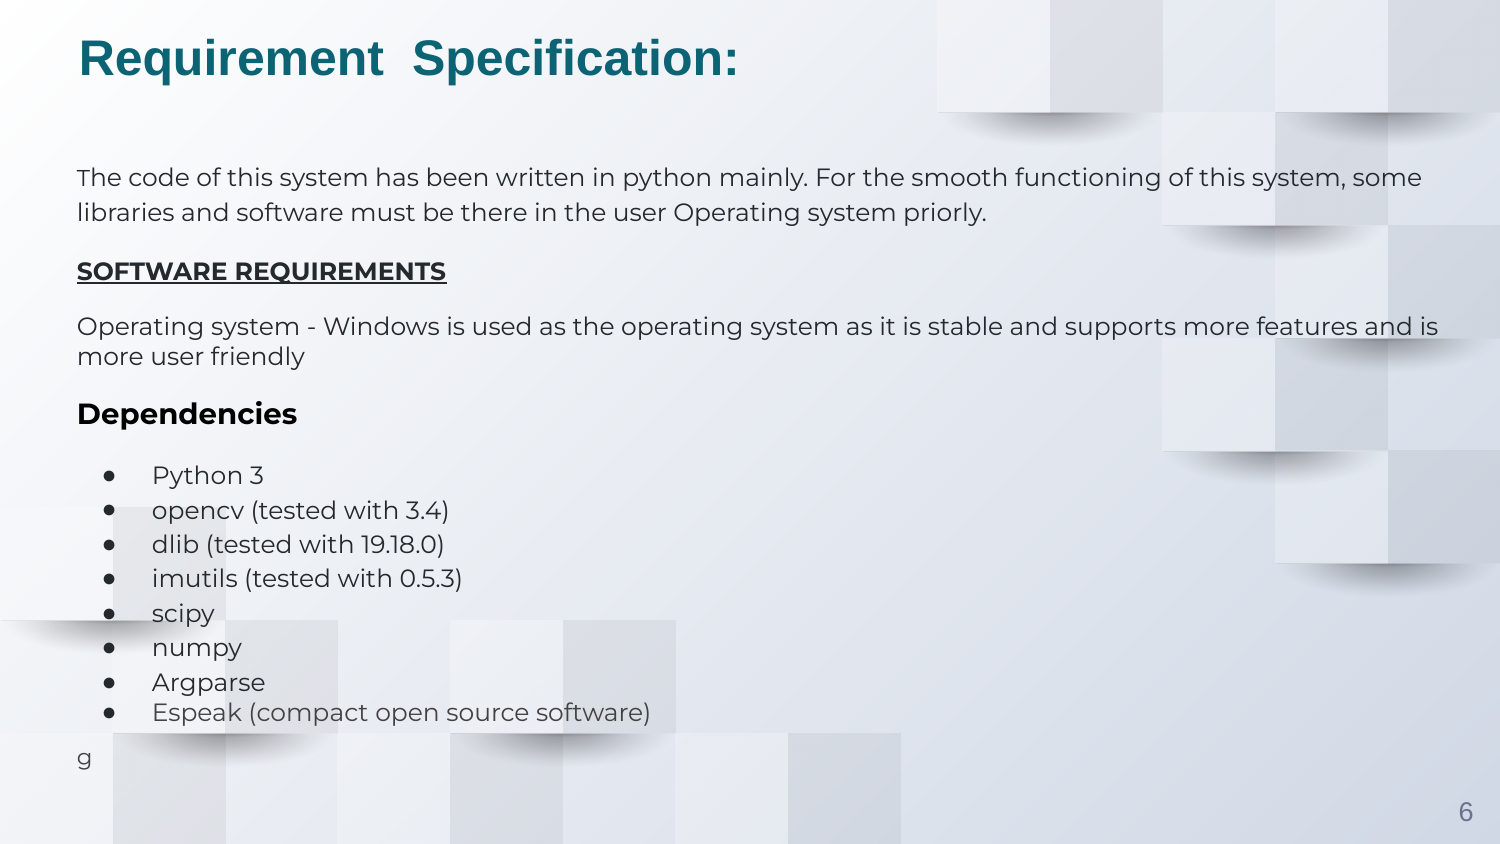

Requirement  Specification:

The code of this system has been written in python mainly. For the smooth functioning of this system, some libraries and software must be there in the user Operating system priorly.
SOFTWARE REQUIREMENTS
Operating system - Windows is used as the operating system as it is stable and supports more features and is more user friendly
Dependencies
Python 3
opencv (tested with 3.4)
dlib (tested with 19.18.0)
imutils (tested with 0.5.3)
scipy
numpy
Argparse
Espeak (compact open source software)
g

6